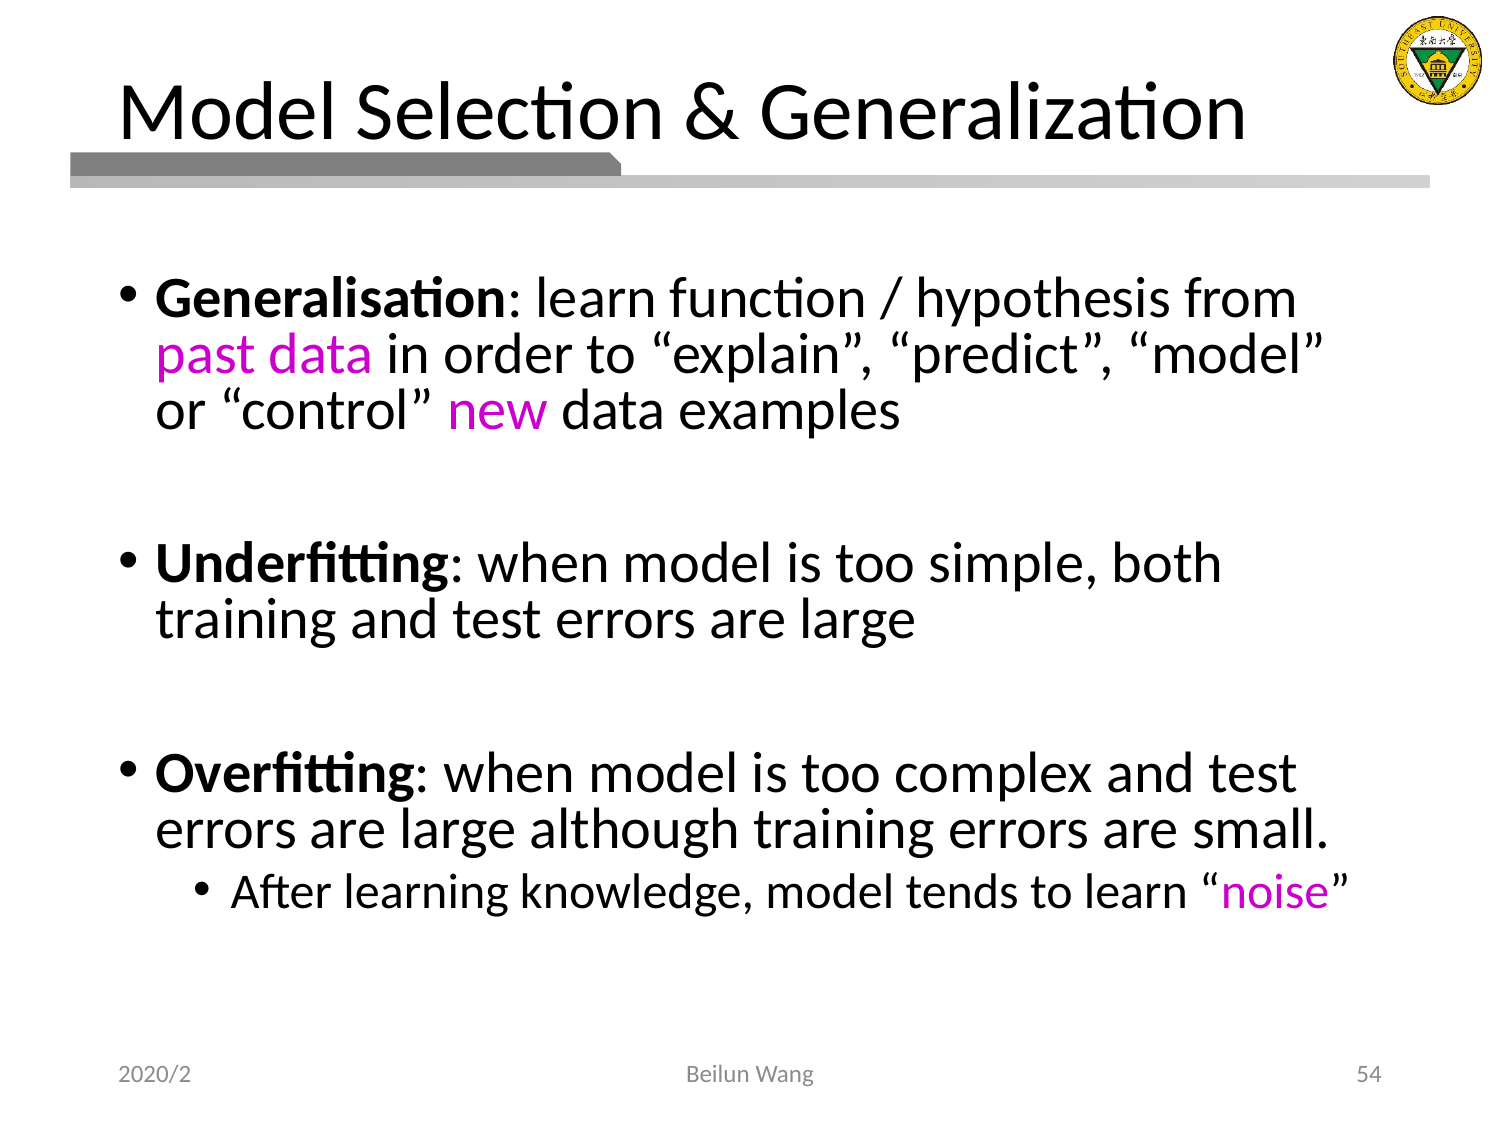

# Model Selection & Generalization
Generalisation: learn function / hypothesis from past data in order to “explain”, “predict”, “model” or “control” new data examples

Underfitting: when model is too simple, both training and test errors are large

Overfitting: when model is too complex and test  errors are large although training errors are small.
After learning knowledge, model tends to learn “noise”
2020/2
Beilun Wang
54